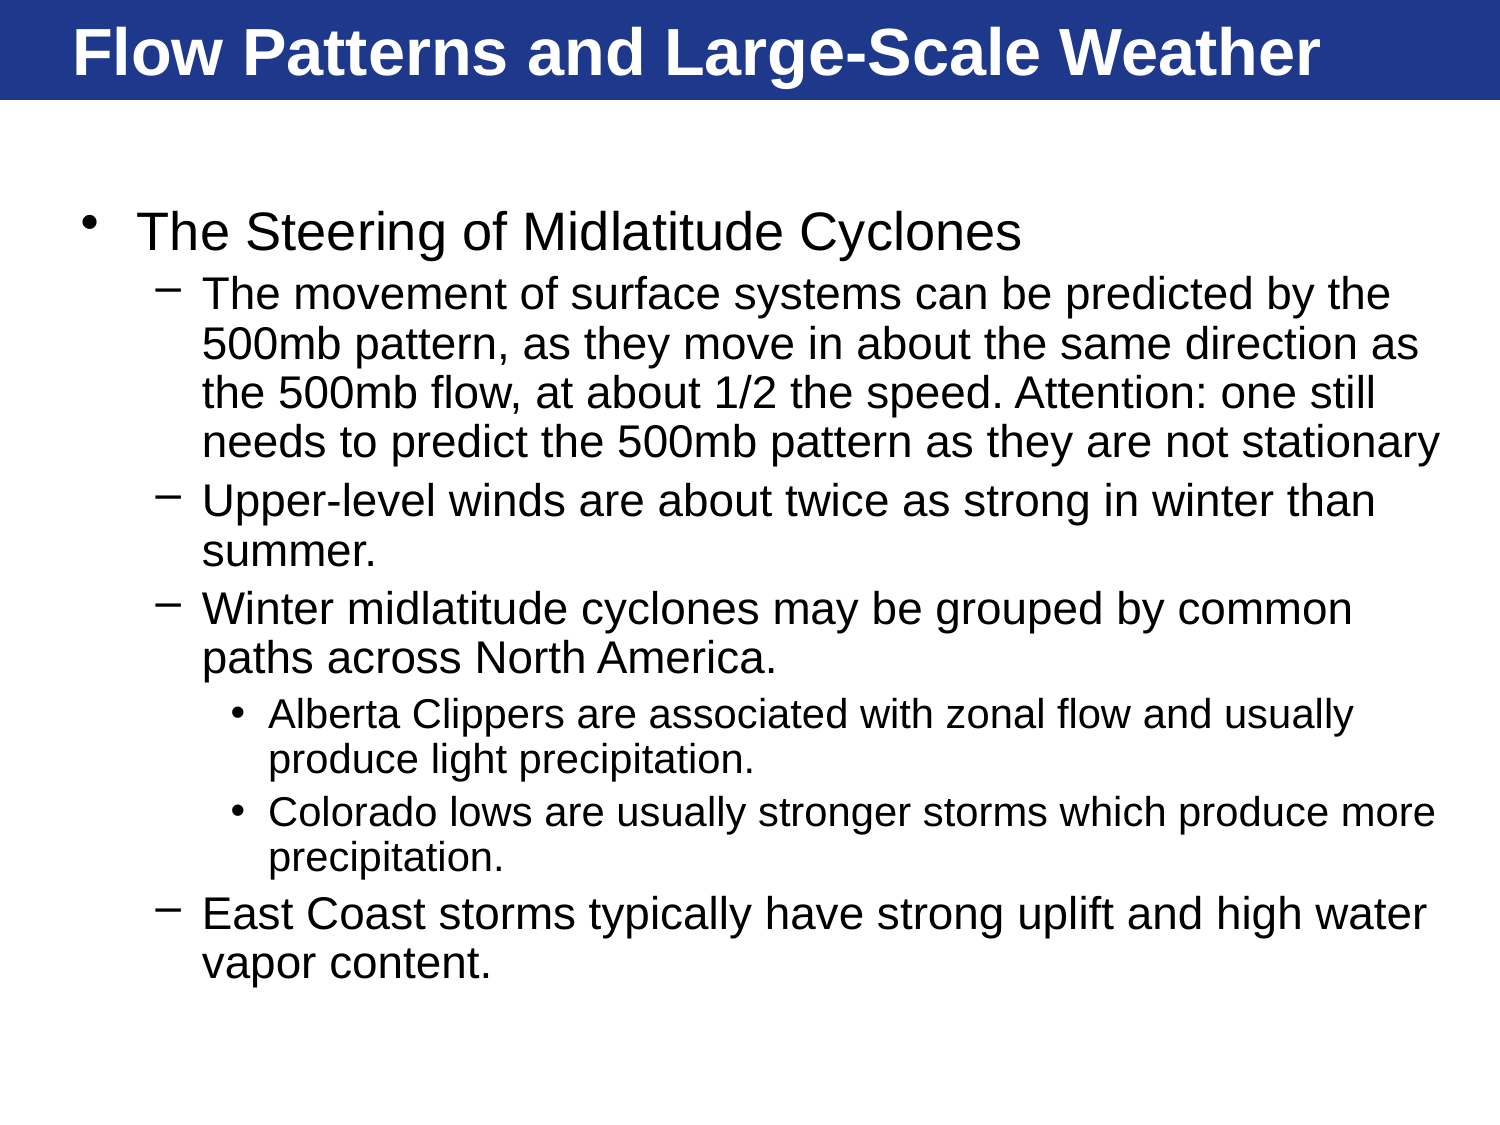

# Flow Patterns and Large-Scale Weather
The Steering of Midlatitude Cyclones
The movement of surface systems can be predicted by the 500mb pattern, as they move in about the same direction as the 500mb flow, at about 1/2 the speed. Attention: one still
needs to predict the 500mb pattern as they are not stationary
Upper-level winds are about twice as strong in winter than summer.
Winter midlatitude cyclones may be grouped by common paths across North America.
Alberta Clippers are associated with zonal flow and usually produce light precipitation.
Colorado lows are usually stronger storms which produce more precipitation.
East Coast storms typically have strong uplift and high water vapor content.